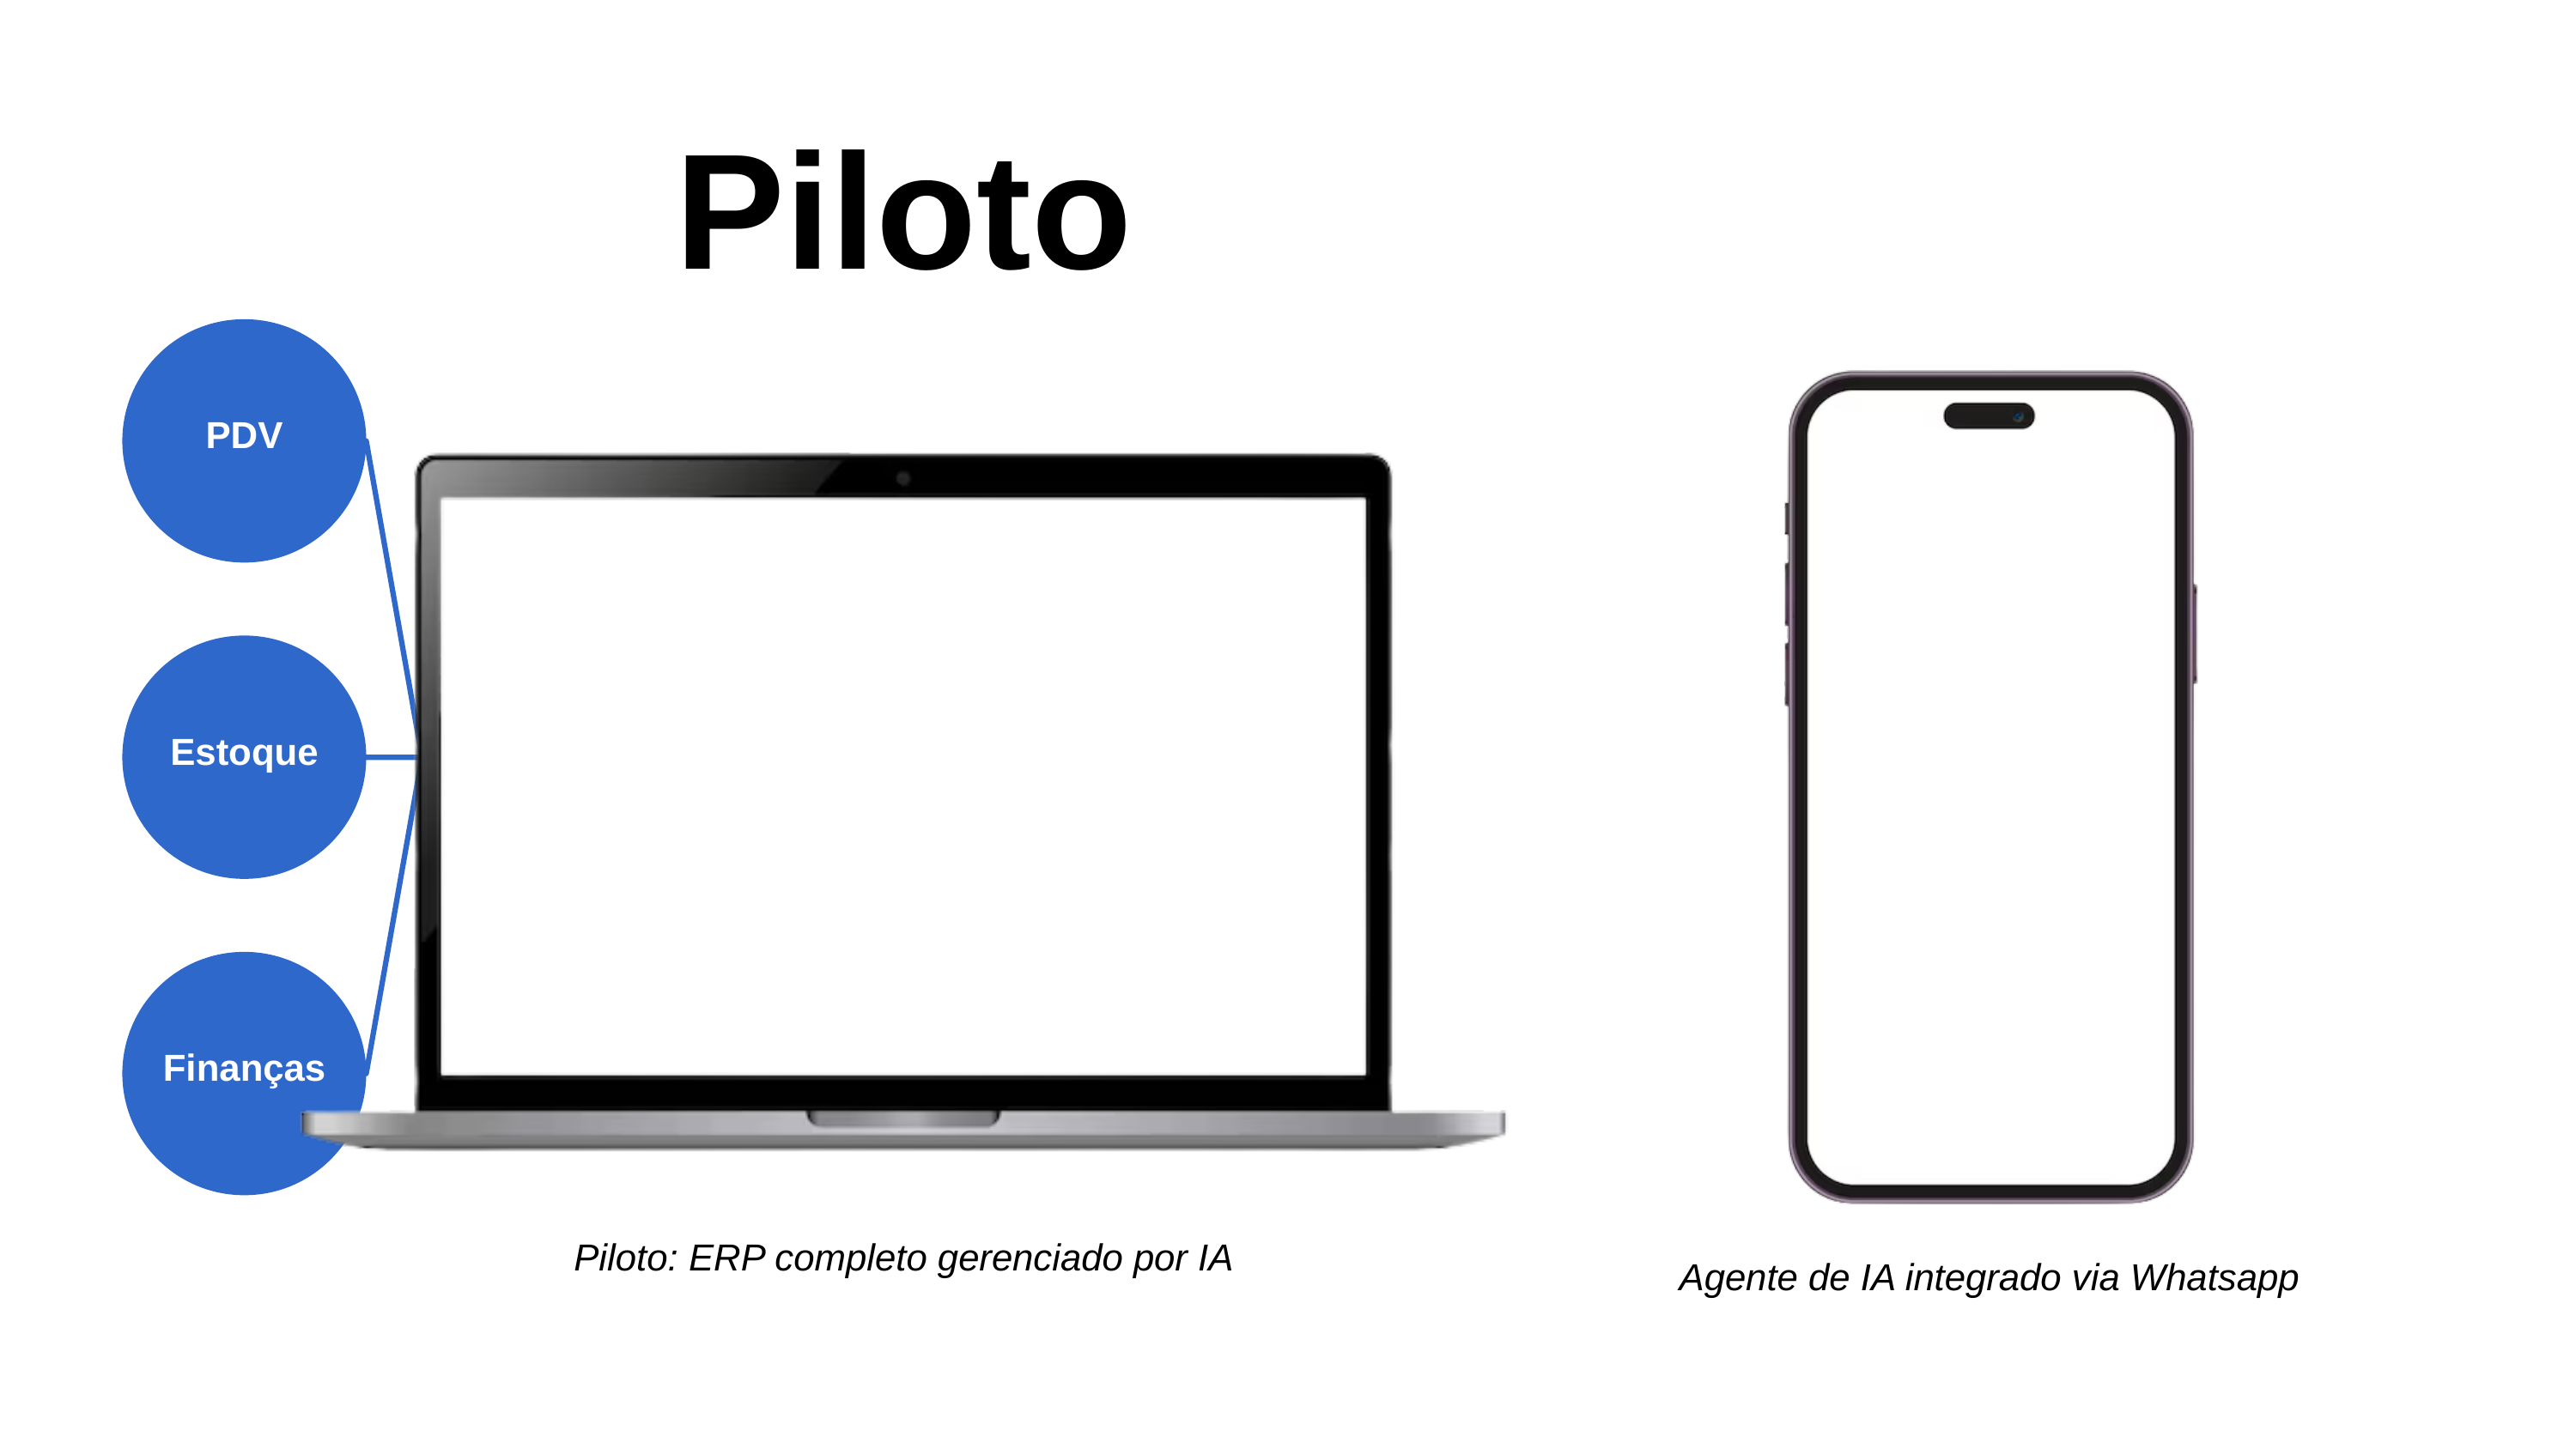

Piloto

PDV

Estoque

Finanças
Piloto: ERP completo gerenciado por IA
Agente de IA integrado via Whatsapp